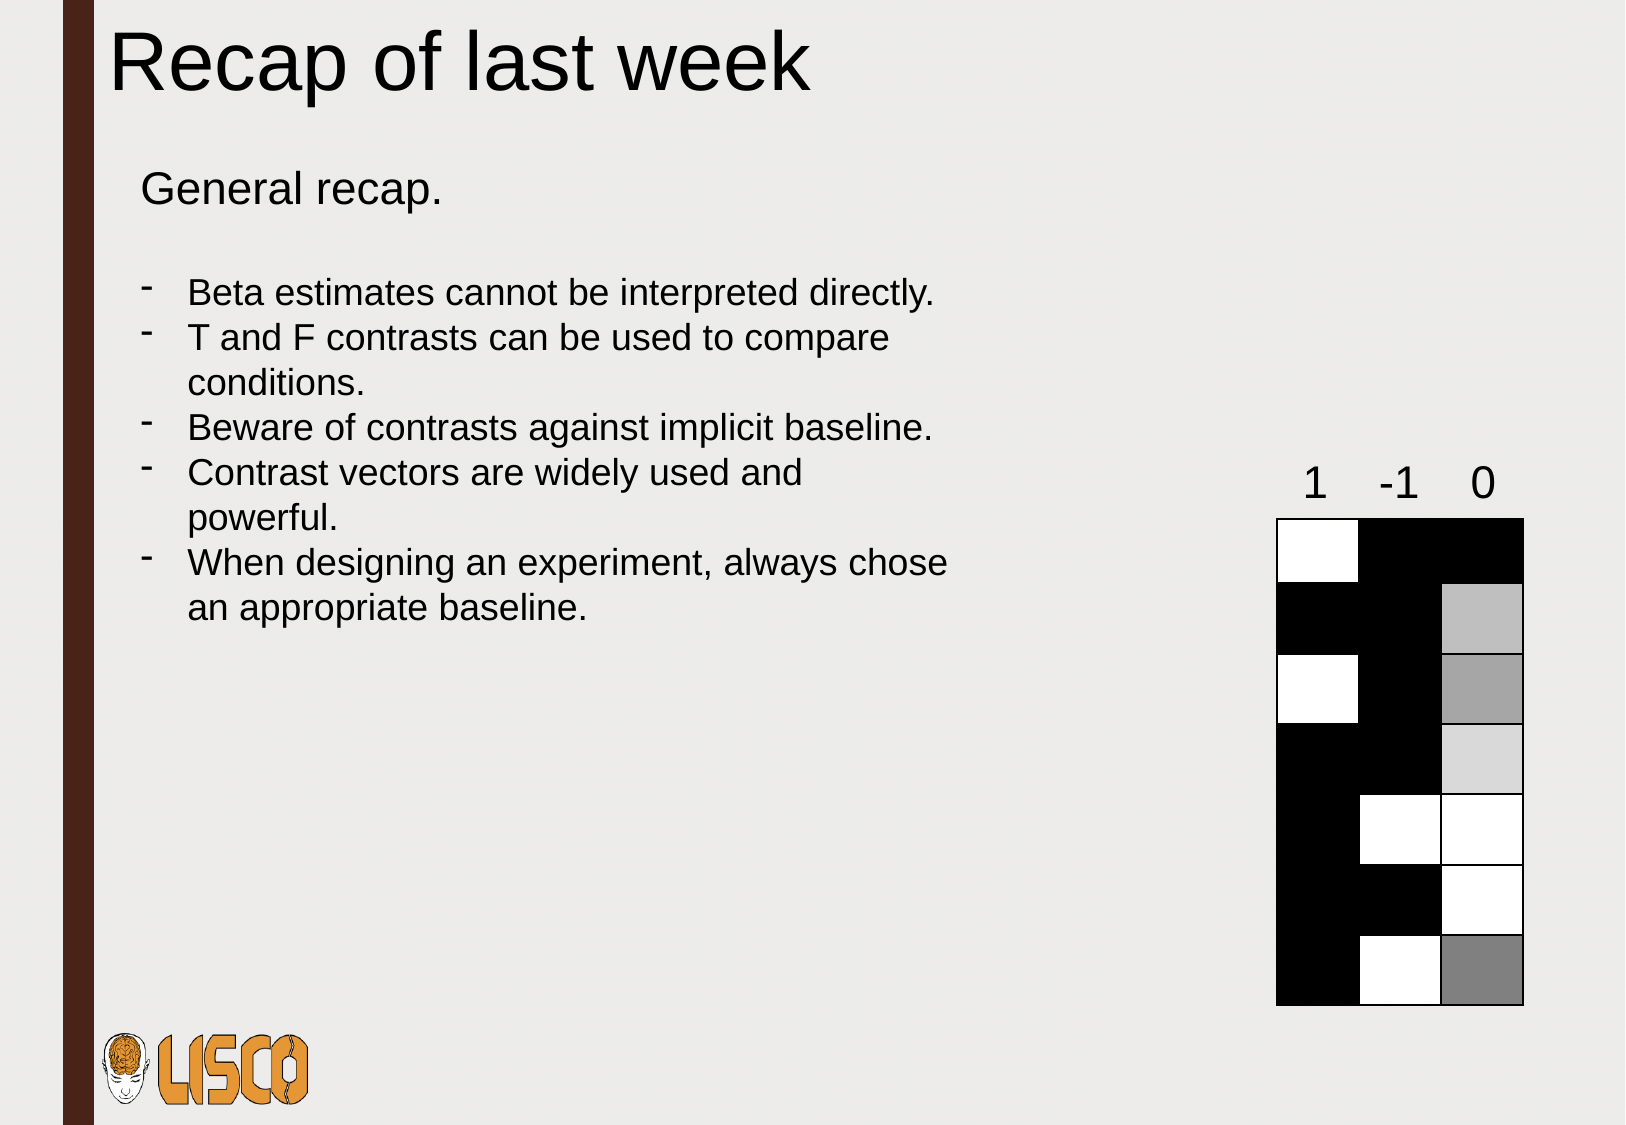

Recap of last week

General recap.

Beta estimates cannot be interpreted directly.
T and F contrasts can be used to compare conditions.
Beware of contrasts against implicit baseline.
Contrast vectors are widely used and powerful.
When designing an experiment, always chose an appropriate baseline.

 1    -1    0
|  |  |  |
| --- | --- | --- |
|  |  |  |
|  |  |  |
|  |  |  |
|  |  |  |
|  |  |  |
|  |  |  |